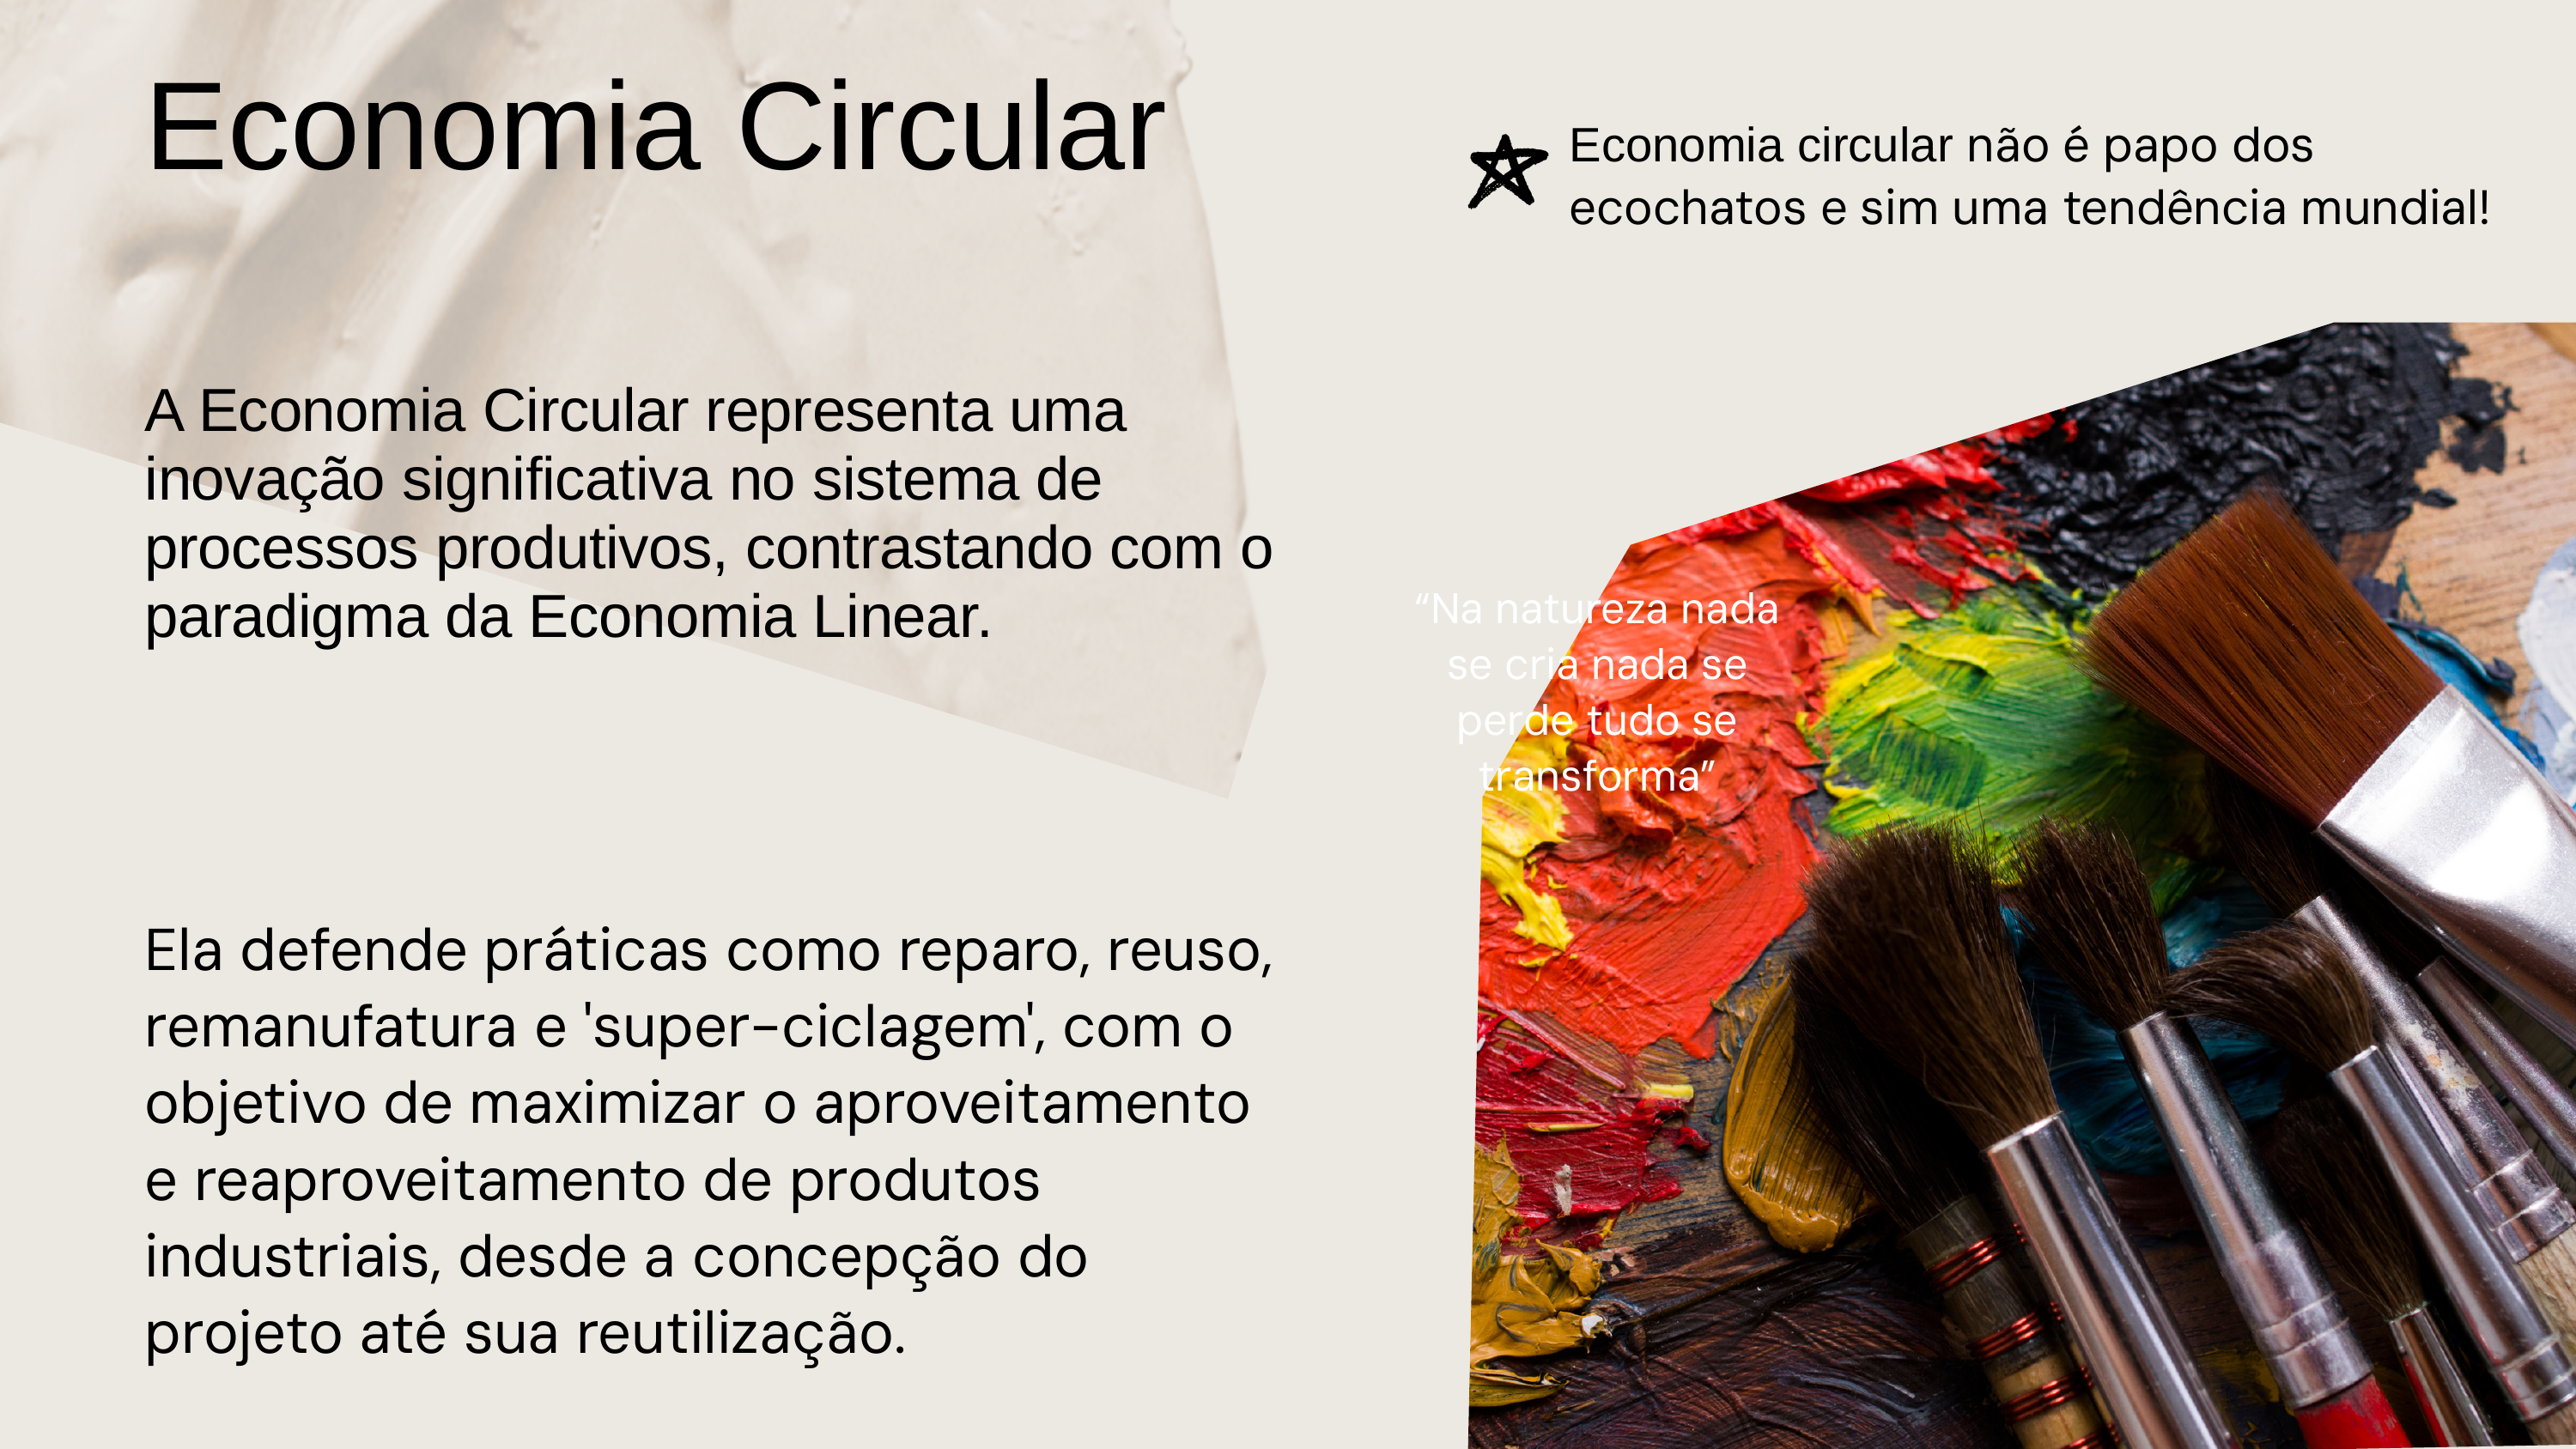

Economia Circular
Economia circular não é papo dos ecochatos e sim uma tendência mundial!

A Economia Circular representa uma inovação significativa no sistema de processos produtivos, contrastando com o paradigma da Economia Linear.
“Na natureza nada se cria nada se perde tudo se transforma”
Ela defende práticas como reparo, reuso, remanufatura e 'super-ciclagem', com o objetivo de maximizar o aproveitamento e reaproveitamento de produtos industriais, desde a concepção do projeto até sua reutilização.